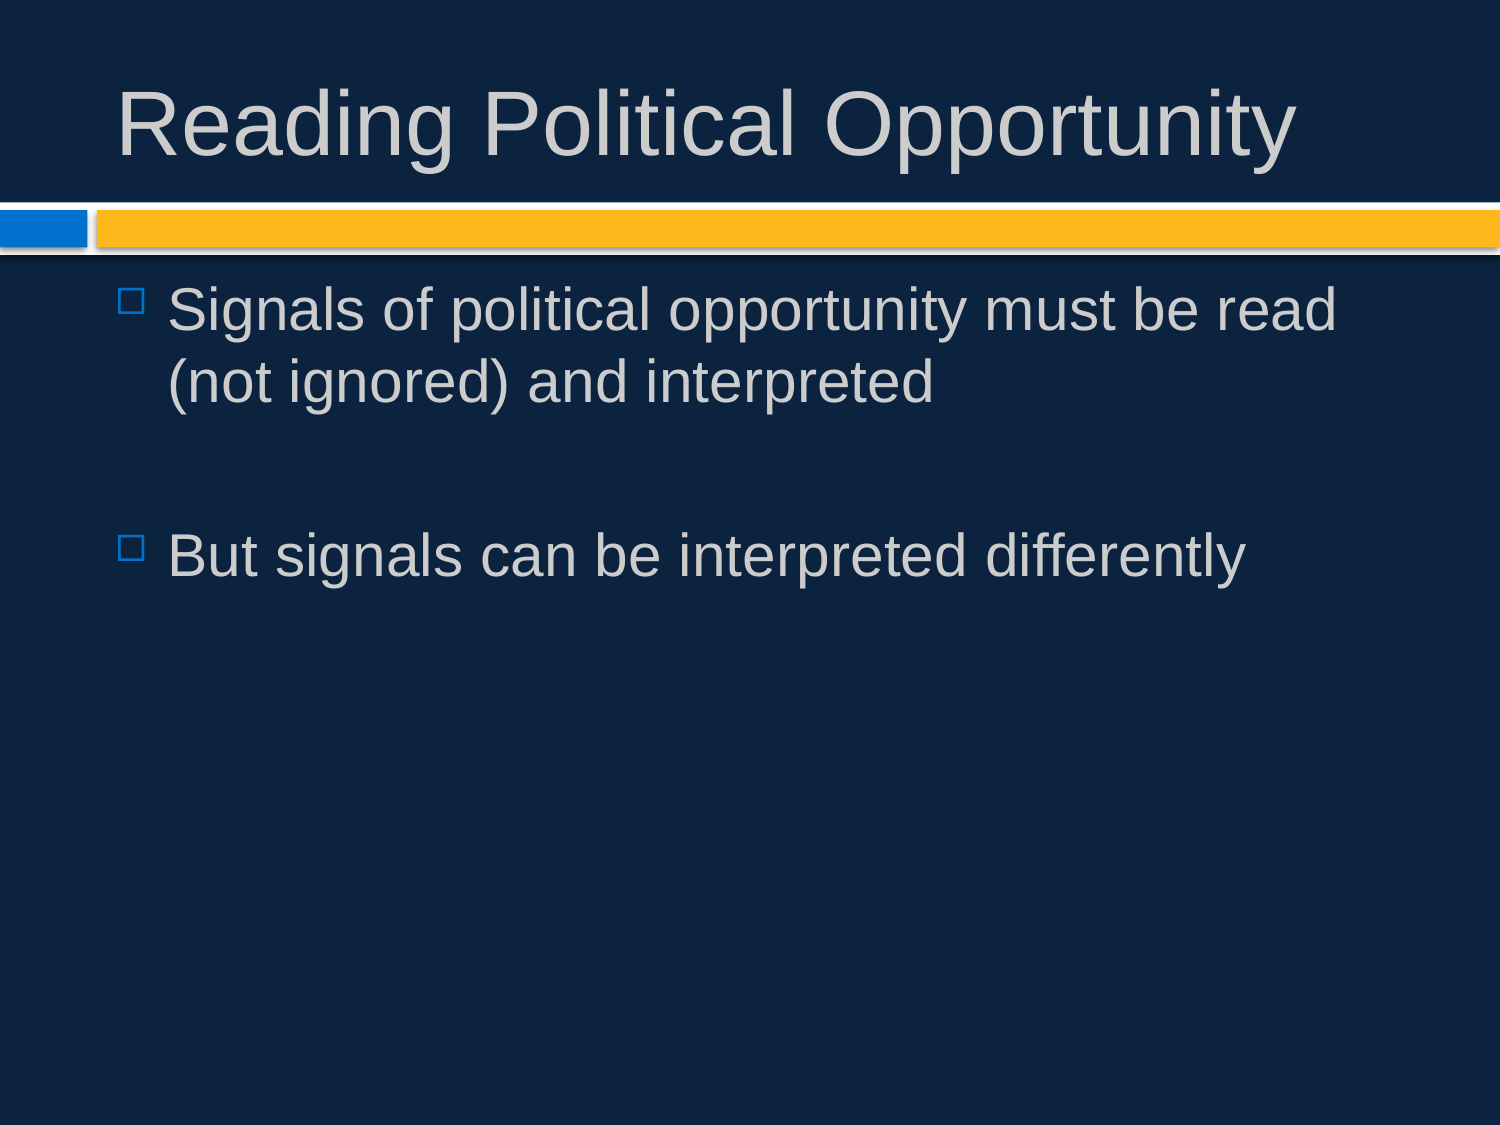

# Reading Political Opportunity
Signals of political opportunity must be read (not ignored) and interpreted

But signals can be interpreted differently